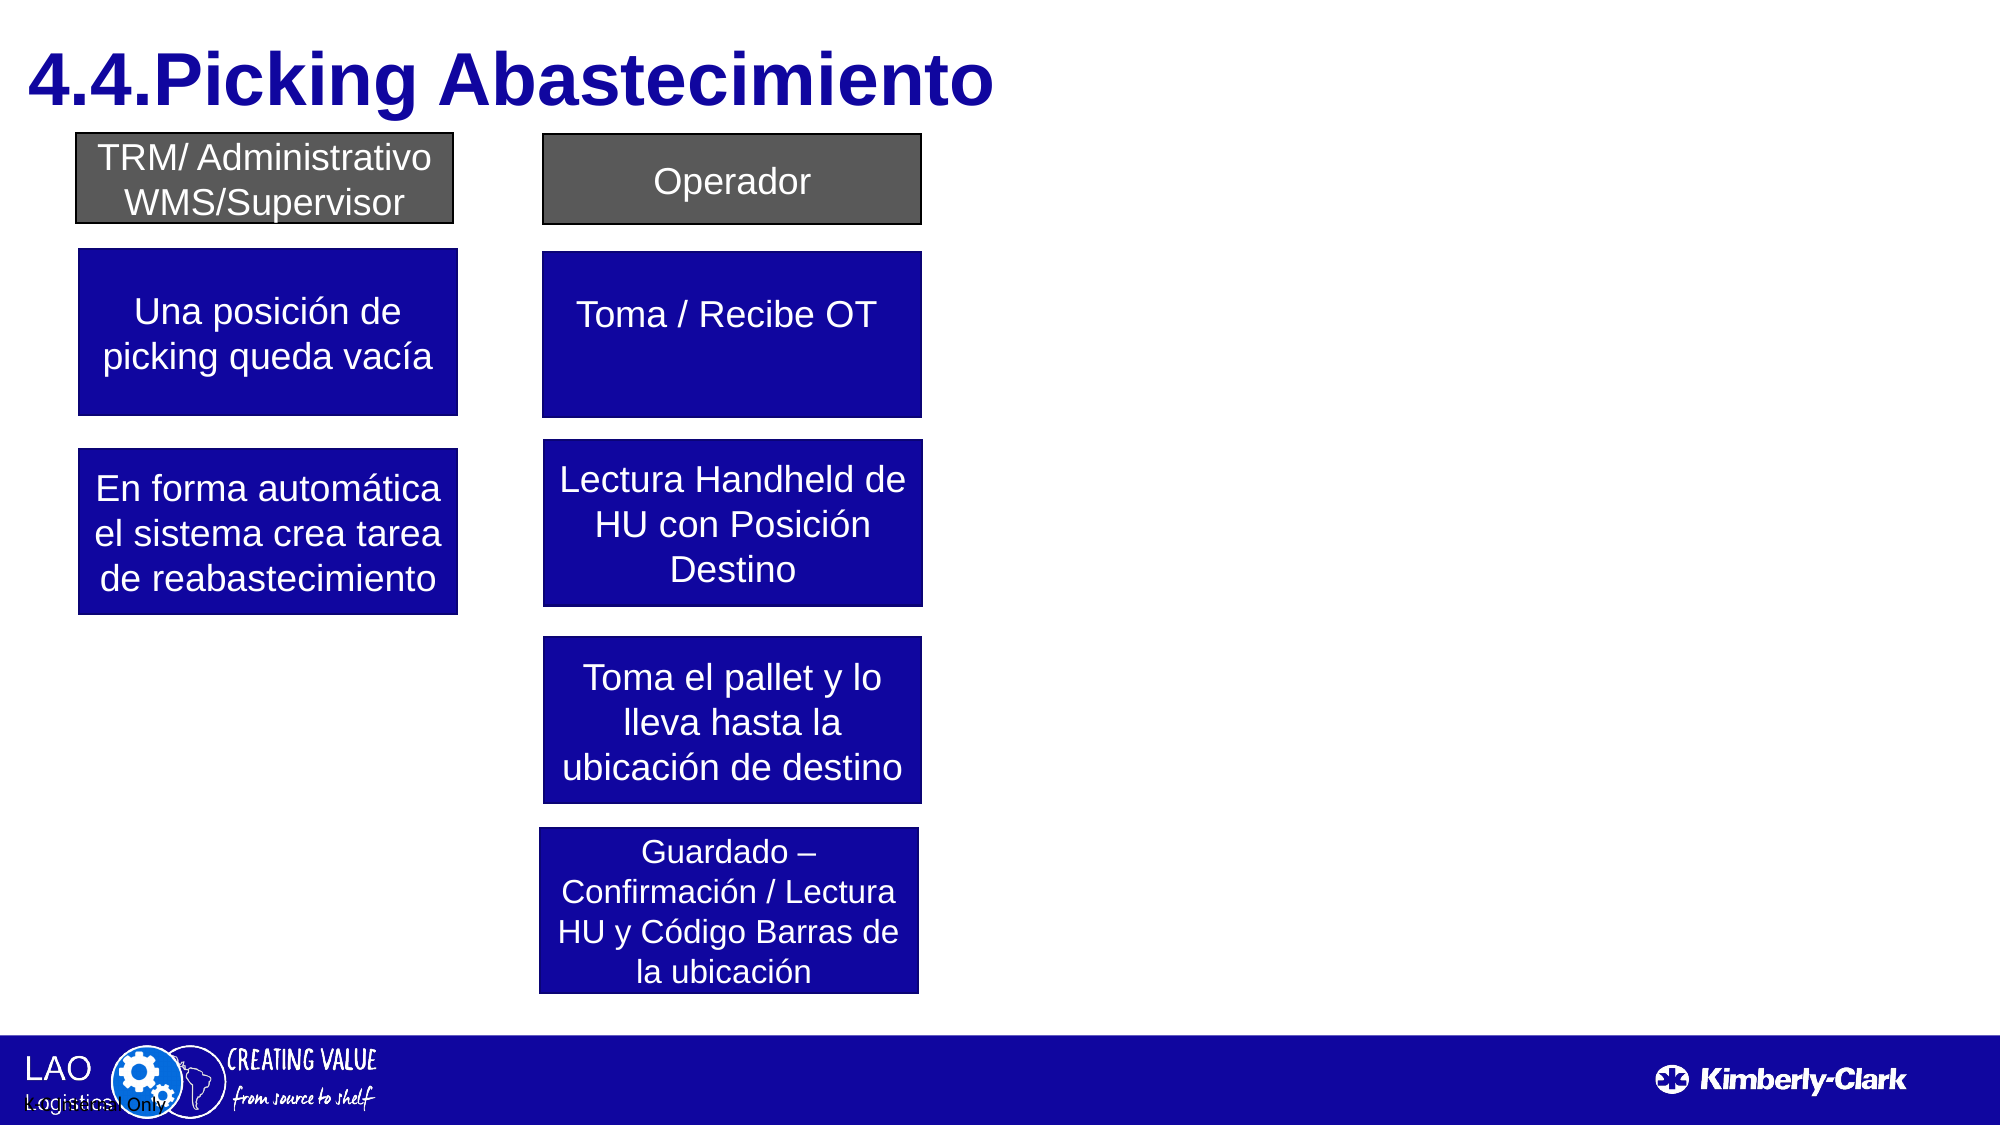

4.4.Picking Abastecimiento

TRM/ Administrativo WMS/Supervisor
Operador
Una posición de picking queda vacía
Toma / Recibe OT

Lectura Handheld de HU con Posición Destino
En forma automática el sistema crea tarea de reabastecimiento
Toma el pallet y lo lleva hasta la ubicación de destino
Guardado – Confirmación / Lectura HU y Código Barras de la ubicación